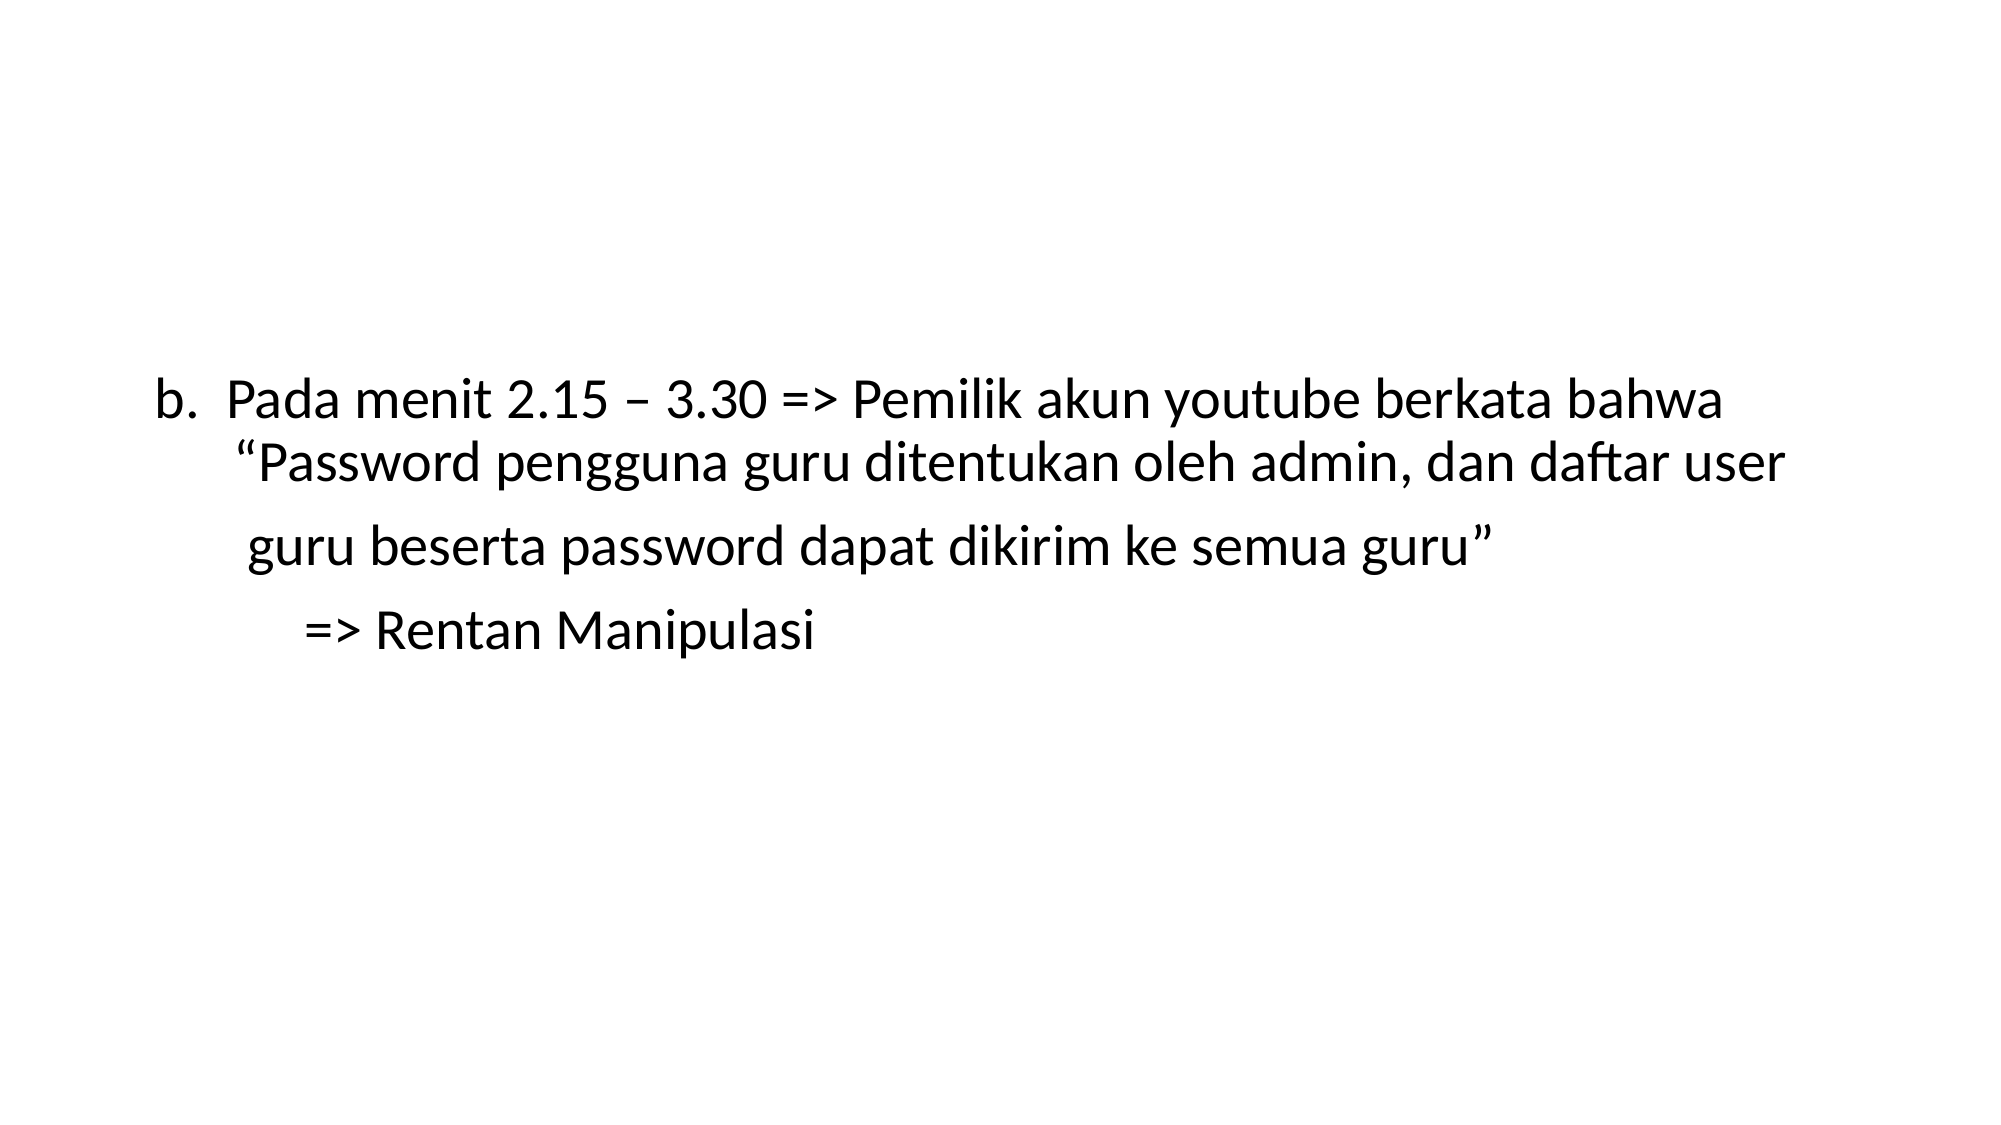

b.  Pada menit 2.15 – 3.30 => Pemilik akun youtube berkata bahwa
      “Password pengguna guru ditentukan oleh admin, dan daftar user
       guru beserta password dapat dikirim ke semua guru”
	=> Rentan Manipulasi